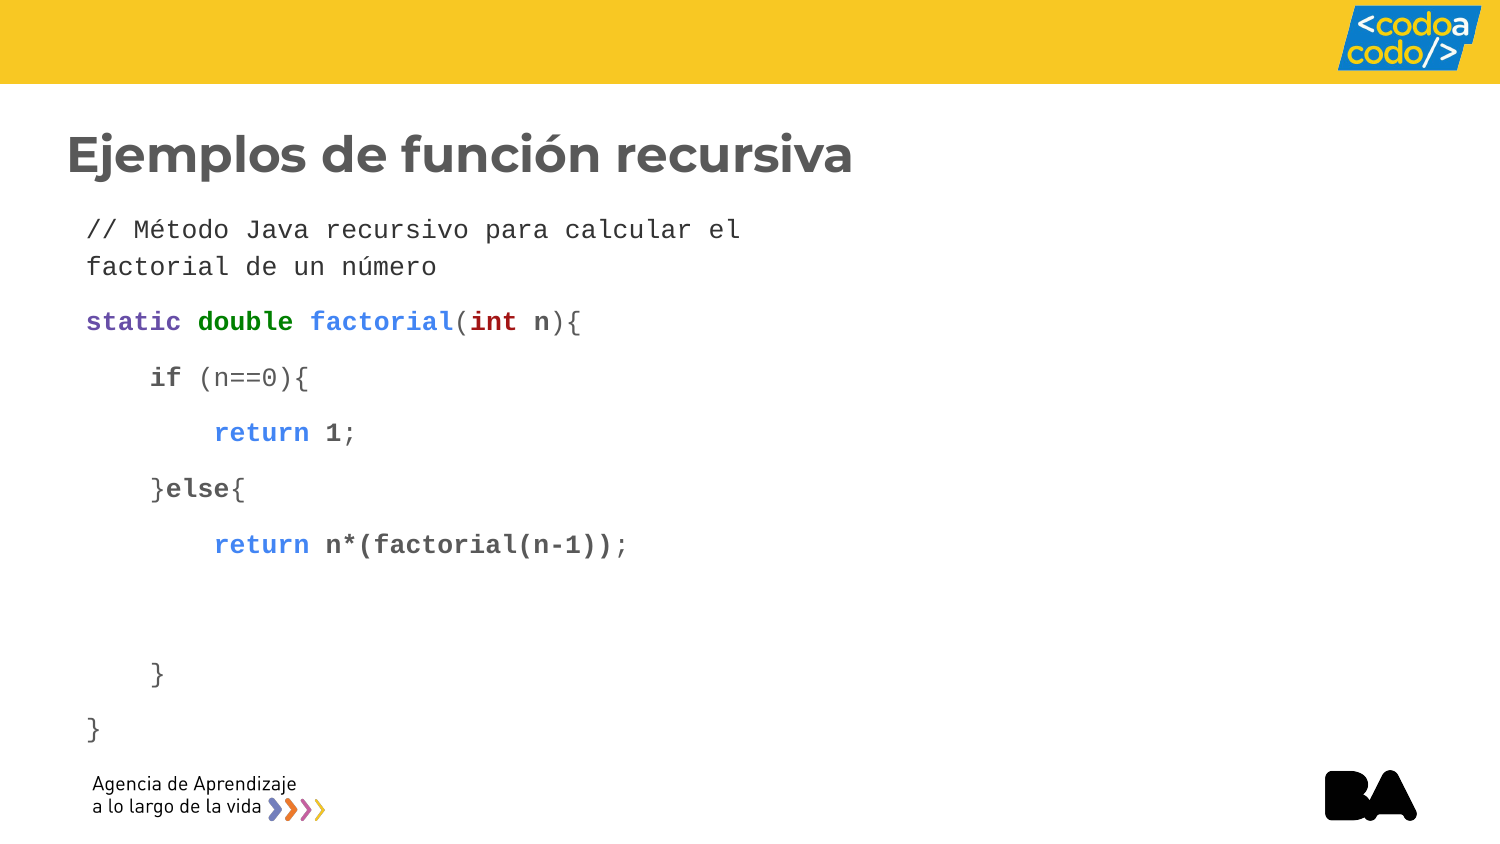

# Ejemplos de función recursiva
// Método Java recursivo para calcular el factorial de un número
static double factorial(int n){
    if (n==0){
        return 1;
    }else{
        return n*(factorial(n-1));
    }
}